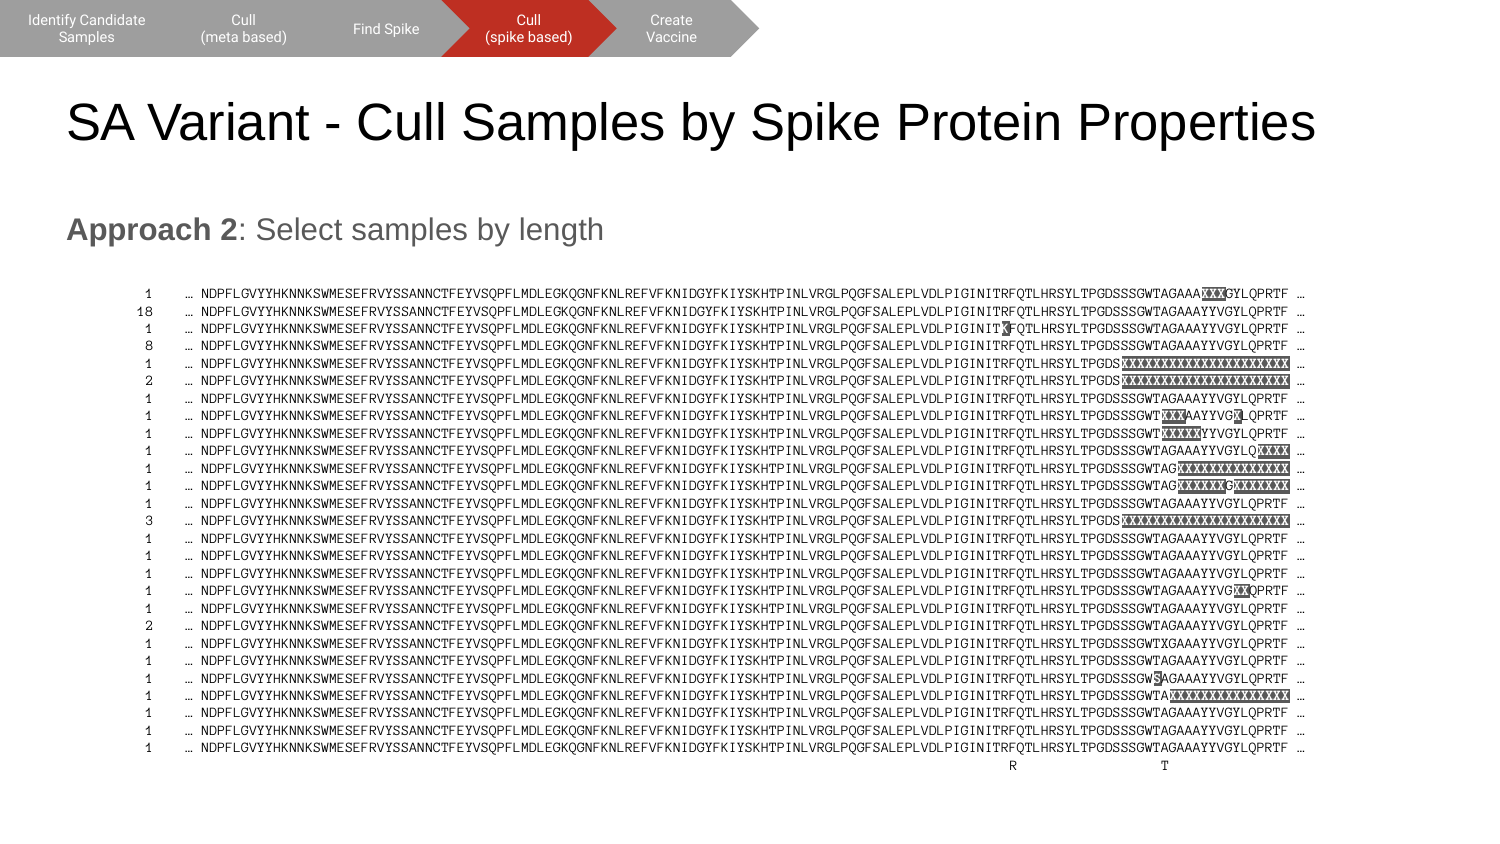

Cull
(meta based)
Find Spike
Cull
(spike based)
Create Vaccine
Identify Candidate Samples
# SA Variant - Cull Samples by Spike Protein Properties

Approach 2: Select samples by length

 1    … NDPFLGVYYHKNNKSWMESEFRVYSSANNCTFEYVSQPFLMDLEGKQGNFKNLREFVFKNIDGYFKIYSKHTPINLVRGLPQGFSALEPLVDLPIGINITRFQTLHRSYLTPGDSSSGWTAGAAAXXXGYLQPRTF …
18    … NDPFLGVYYHKNNKSWMESEFRVYSSANNCTFEYVSQPFLMDLEGKQGNFKNLREFVFKNIDGYFKIYSKHTPINLVRGLPQGFSALEPLVDLPIGINITRFQTLHRSYLTPGDSSSGWTAGAAAYYVGYLQPRTF …
 1    … NDPFLGVYYHKNNKSWMESEFRVYSSANNCTFEYVSQPFLMDLEGKQGNFKNLREFVFKNIDGYFKIYSKHTPINLVRGLPQGFSALEPLVDLPIGINITKFQTLHRSYLTPGDSSSGWTAGAAAYYVGYLQPRTF …
 8    … NDPFLGVYYHKNNKSWMESEFRVYSSANNCTFEYVSQPFLMDLEGKQGNFKNLREFVFKNIDGYFKIYSKHTPINLVRGLPQGFSALEPLVDLPIGINITRFQTLHRSYLTPGDSSSGWTAGAAAYYVGYLQPRTF …
 1    … NDPFLGVYYHKNNKSWMESEFRVYSSANNCTFEYVSQPFLMDLEGKQGNFKNLREFVFKNIDGYFKIYSKHTPINLVRGLPQGFSALEPLVDLPIGINITRFQTLHRSYLTPGDSXXXXXXXXXXXXXXXXXXXXX …
 2    … NDPFLGVYYHKNNKSWMESEFRVYSSANNCTFEYVSQPFLMDLEGKQGNFKNLREFVFKNIDGYFKIYSKHTPINLVRGLPQGFSALEPLVDLPIGINITRFQTLHRSYLTPGDSXXXXXXXXXXXXXXXXXXXXX …
 1    … NDPFLGVYYHKNNKSWMESEFRVYSSANNCTFEYVSQPFLMDLEGKQGNFKNLREFVFKNIDGYFKIYSKHTPINLVRGLPQGFSALEPLVDLPIGINITRFQTLHRSYLTPGDSSSGWTAGAAAYYVGYLQPRTF …
 1    … NDPFLGVYYHKNNKSWMESEFRVYSSANNCTFEYVSQPFLMDLEGKQGNFKNLREFVFKNIDGYFKIYSKHTPINLVRGLPQGFSALEPLVDLPIGINITRFQTLHRSYLTPGDSSSGWTXXXAAYYVGXLQPRTF …
 1    … NDPFLGVYYHKNNKSWMESEFRVYSSANNCTFEYVSQPFLMDLEGKQGNFKNLREFVFKNIDGYFKIYSKHTPINLVRGLPQGFSALEPLVDLPIGINITRFQTLHRSYLTPGDSSSGWTXXXXXYYVGYLQPRTF …
 1    … NDPFLGVYYHKNNKSWMESEFRVYSSANNCTFEYVSQPFLMDLEGKQGNFKNLREFVFKNIDGYFKIYSKHTPINLVRGLPQGFSALEPLVDLPIGINITRFQTLHRSYLTPGDSSSGWTAGAAAYYVGYLQXXXX …
 1    … NDPFLGVYYHKNNKSWMESEFRVYSSANNCTFEYVSQPFLMDLEGKQGNFKNLREFVFKNIDGYFKIYSKHTPINLVRGLPQGFSALEPLVDLPIGINITRFQTLHRSYLTPGDSSSGWTAGXXXXXXXXXXXXXX …
 1    … NDPFLGVYYHKNNKSWMESEFRVYSSANNCTFEYVSQPFLMDLEGKQGNFKNLREFVFKNIDGYFKIYSKHTPINLVRGLPQGFSALEPLVDLPIGINITRFQTLHRSYLTPGDSSSGWTAGXXXXXXGXXXXXXX …
 1    … NDPFLGVYYHKNNKSWMESEFRVYSSANNCTFEYVSQPFLMDLEGKQGNFKNLREFVFKNIDGYFKIYSKHTPINLVRGLPQGFSALEPLVDLPIGINITRFQTLHRSYLTPGDSSSGWTAGAAAYYVGYLQPRTF …
 3    … NDPFLGVYYHKNNKSWMESEFRVYSSANNCTFEYVSQPFLMDLEGKQGNFKNLREFVFKNIDGYFKIYSKHTPINLVRGLPQGFSALEPLVDLPIGINITRFQTLHRSYLTPGDSXXXXXXXXXXXXXXXXXXXXX …
 1    … NDPFLGVYYHKNNKSWMESEFRVYSSANNCTFEYVSQPFLMDLEGKQGNFKNLREFVFKNIDGYFKIYSKHTPINLVRGLPQGFSALEPLVDLPIGINITRFQTLHRSYLTPGDSSSGWTAGAAAYYVGYLQPRTF …
 1    … NDPFLGVYYHKNNKSWMESEFRVYSSANNCTFEYVSQPFLMDLEGKQGNFKNLREFVFKNIDGYFKIYSKHTPINLVRGLPQGFSALEPLVDLPIGINITRFQTLHRSYLTPGDSSSGWTAGAAAYYVGYLQPRTF …
 1    … NDPFLGVYYHKNNKSWMESEFRVYSSANNCTFEYVSQPFLMDLEGKQGNFKNLREFVFKNIDGYFKIYSKHTPINLVRGLPQGFSALEPLVDLPIGINITRFQTLHRSYLTPGDSSSGWTAGAAAYYVGYLQPRTF …
 1    … NDPFLGVYYHKNNKSWMESEFRVYSSANNCTFEYVSQPFLMDLEGKQGNFKNLREFVFKNIDGYFKIYSKHTPINLVRGLPQGFSALEPLVDLPIGINITRFQTLHRSYLTPGDSSSGWTAGAAAYYVGXXQPRTF …
 1    … NDPFLGVYYHKNNKSWMESEFRVYSSANNCTFEYVSQPFLMDLEGKQGNFKNLREFVFKNIDGYFKIYSKHTPINLVRGLPQGFSALEPLVDLPIGINITRFQTLHRSYLTPGDSSSGWTAGAAAYYVGYLQPRTF …
 2    … NDPFLGVYYHKNNKSWMESEFRVYSSANNCTFEYVSQPFLMDLEGKQGNFKNLREFVFKNIDGYFKIYSKHTPINLVRGLPQGFSALEPLVDLPIGINITRFQTLHRSYLTPGDSSSGWTAGAAAYYVGYLQPRTF …
 1    … NDPFLGVYYHKNNKSWMESEFRVYSSANNCTFEYVSQPFLMDLEGKQGNFKNLREFVFKNIDGYFKIYSKHTPINLVRGLPQGFSALEPLVDLPIGINITRFQTLHRSYLTPGDSSSGWTXGAAAYYVGYLQPRTF …
 1    … NDPFLGVYYHKNNKSWMESEFRVYSSANNCTFEYVSQPFLMDLEGKQGNFKNLREFVFKNIDGYFKIYSKHTPINLVRGLPQGFSALEPLVDLPIGINITRFQTLHRSYLTPGDSSSGWTAGAAAYYVGYLQPRTF …
 1    … NDPFLGVYYHKNNKSWMESEFRVYSSANNCTFEYVSQPFLMDLEGKQGNFKNLREFVFKNIDGYFKIYSKHTPINLVRGLPQGFSALEPLVDLPIGINITRFQTLHRSYLTPGDSSSGWSAGAAAYYVGYLQPRTF …
 1    … NDPFLGVYYHKNNKSWMESEFRVYSSANNCTFEYVSQPFLMDLEGKQGNFKNLREFVFKNIDGYFKIYSKHTPINLVRGLPQGFSALEPLVDLPIGINITRFQTLHRSYLTPGDSSSGWTAXXXXXXXXXXXXXXX …
 1    … NDPFLGVYYHKNNKSWMESEFRVYSSANNCTFEYVSQPFLMDLEGKQGNFKNLREFVFKNIDGYFKIYSKHTPINLVRGLPQGFSALEPLVDLPIGINITRFQTLHRSYLTPGDSSSGWTAGAAAYYVGYLQPRTF …
 1    … NDPFLGVYYHKNNKSWMESEFRVYSSANNCTFEYVSQPFLMDLEGKQGNFKNLREFVFKNIDGYFKIYSKHTPINLVRGLPQGFSALEPLVDLPIGINITRFQTLHRSYLTPGDSSSGWTAGAAAYYVGYLQPRTF …
 1    … NDPFLGVYYHKNNKSWMESEFRVYSSANNCTFEYVSQPFLMDLEGKQGNFKNLREFVFKNIDGYFKIYSKHTPINLVRGLPQGFSALEPLVDLPIGINITRFQTLHRSYLTPGDSSSGWTAGAAAYYVGYLQPRTF …
                                                                                                             R                  T